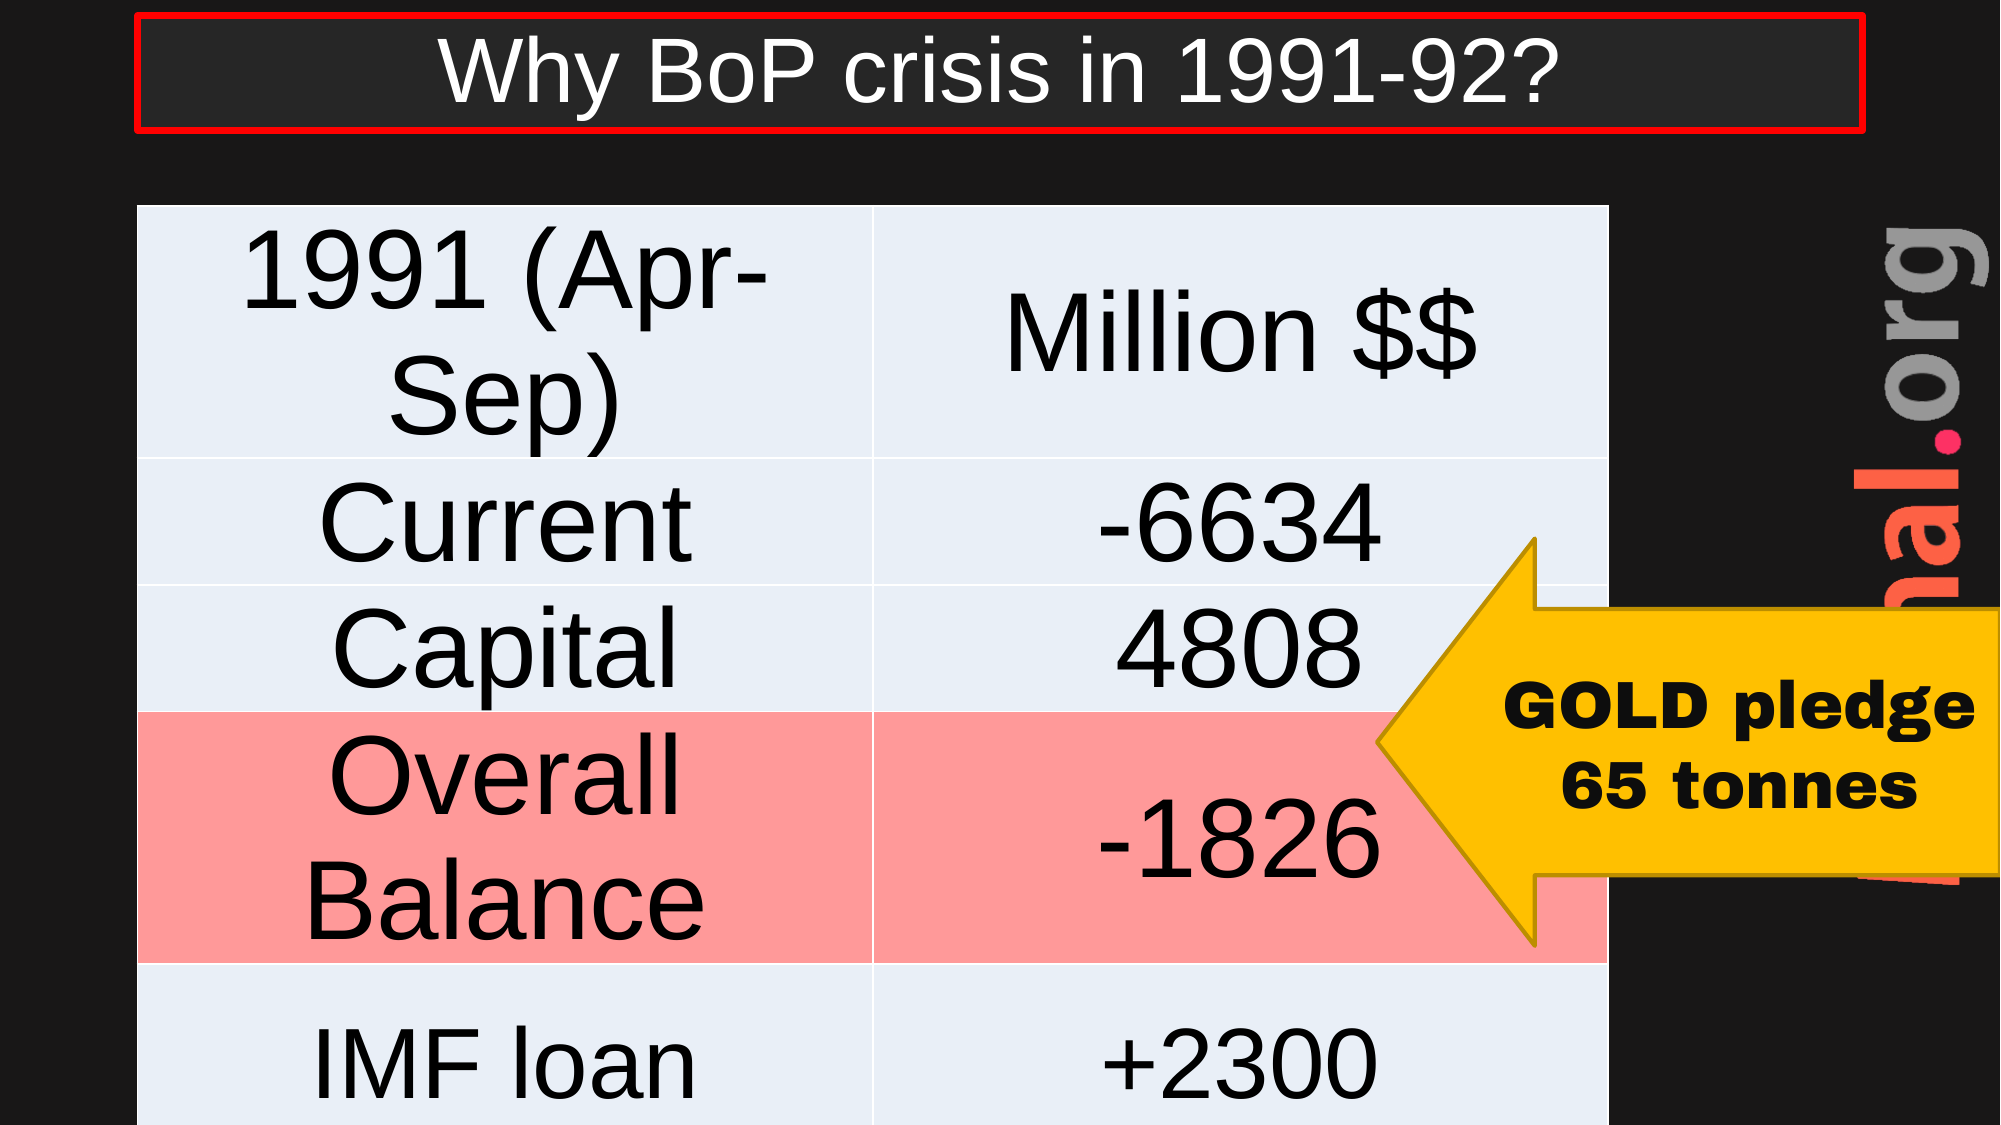

# Why BoP crisis in 1991-92?
| 1991 (Apr-Sep) | Million $$ |
| --- | --- |
| Current | -6634 |
| Capital | 4808 |
| Overall Balance | -1826 |
| IMF loan | +2300 |
GOLD pledge
65 tonnes